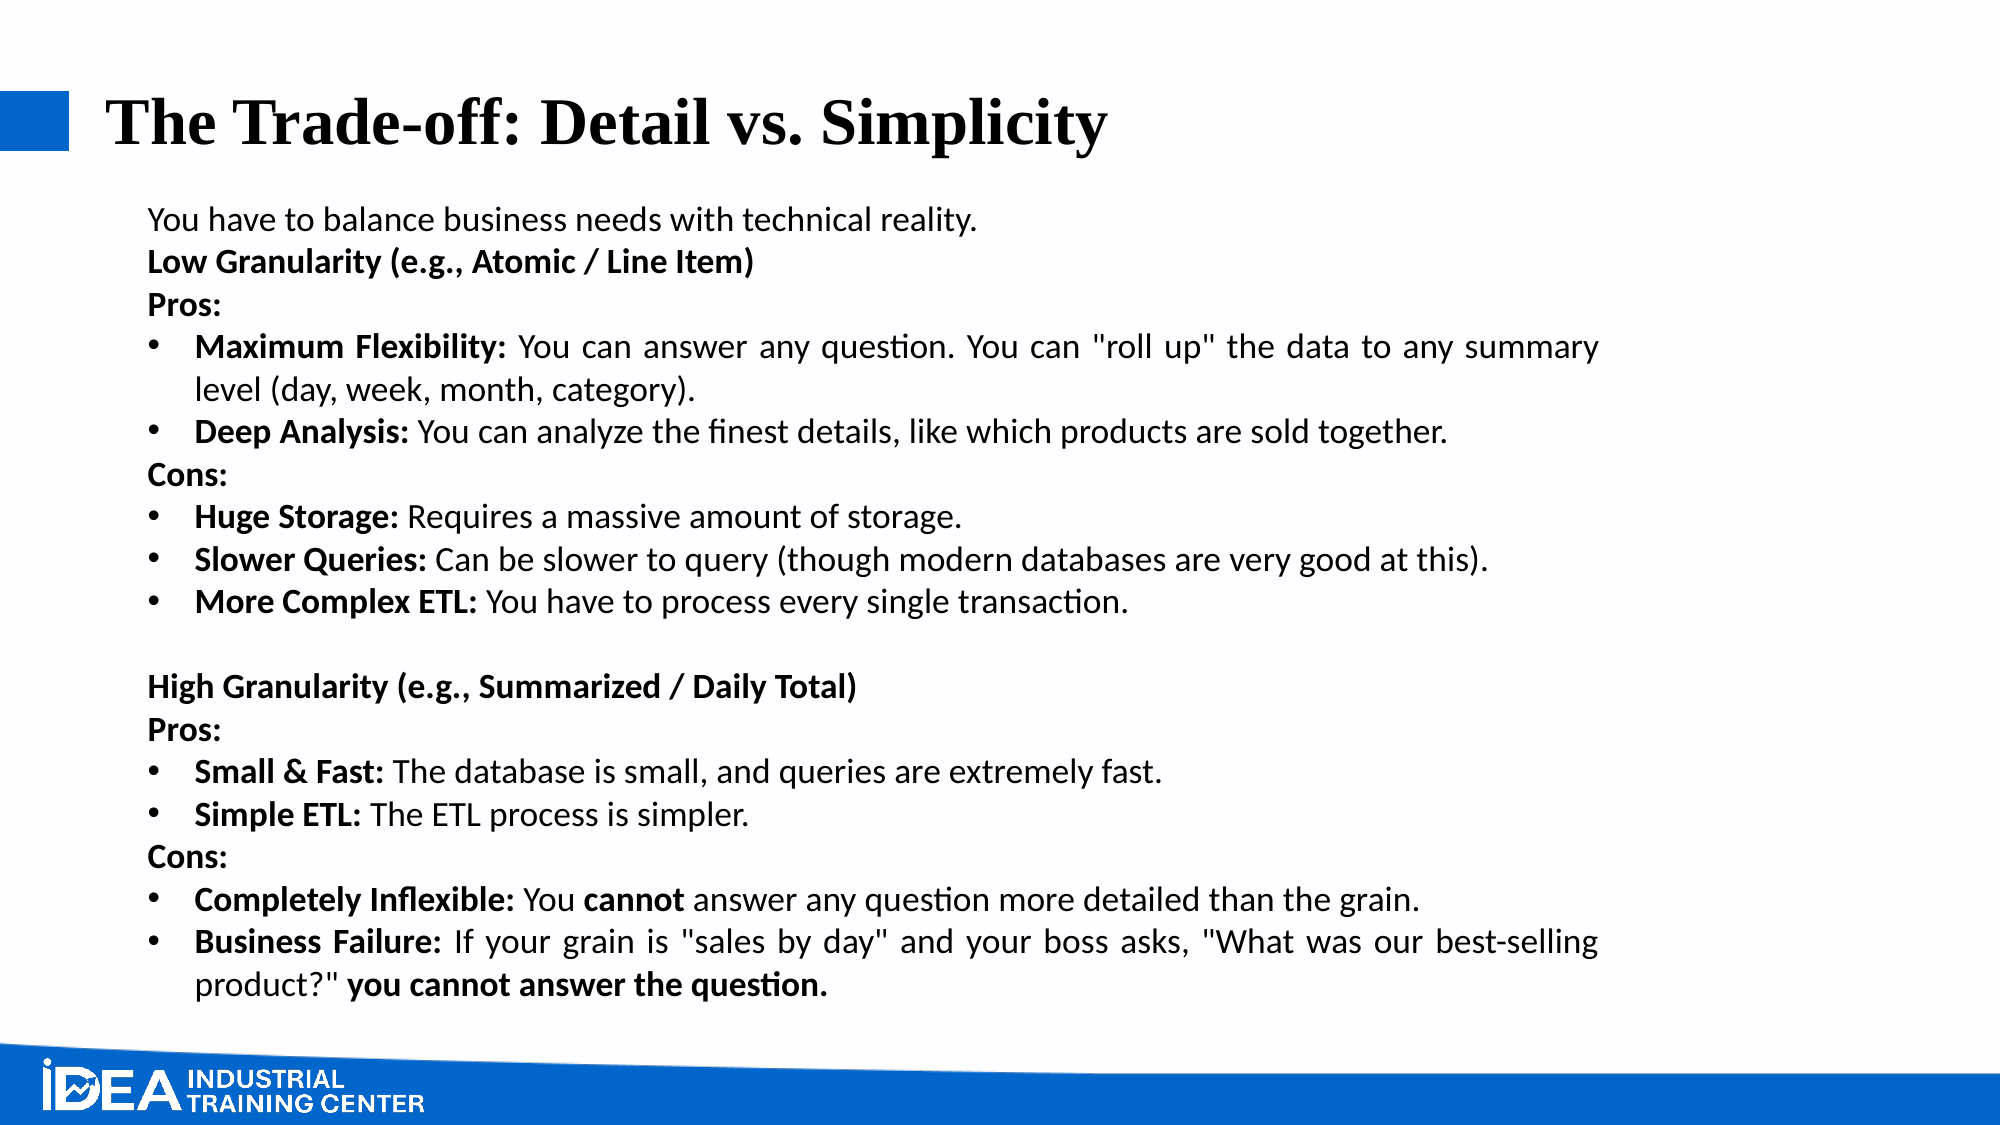

# The Trade-off: Detail vs. Simplicity
You have to balance business needs with technical reality.
Low Granularity (e.g., Atomic / Line Item)
Pros:
Maximum Flexibility: You can answer any question. You can "roll up" the data to any summary level (day, week, month, category).
Deep Analysis: You can analyze the finest details, like which products are sold together.
Cons:
Huge Storage: Requires a massive amount of storage.
Slower Queries: Can be slower to query (though modern databases are very good at this).
More Complex ETL: You have to process every single transaction.

High Granularity (e.g., Summarized / Daily Total)
Pros:
Small & Fast: The database is small, and queries are extremely fast.
Simple ETL: The ETL process is simpler.
Cons:
Completely Inflexible: You cannot answer any question more detailed than the grain.
Business Failure: If your grain is "sales by day" and your boss asks, "What was our best-selling product?" you cannot answer the question.